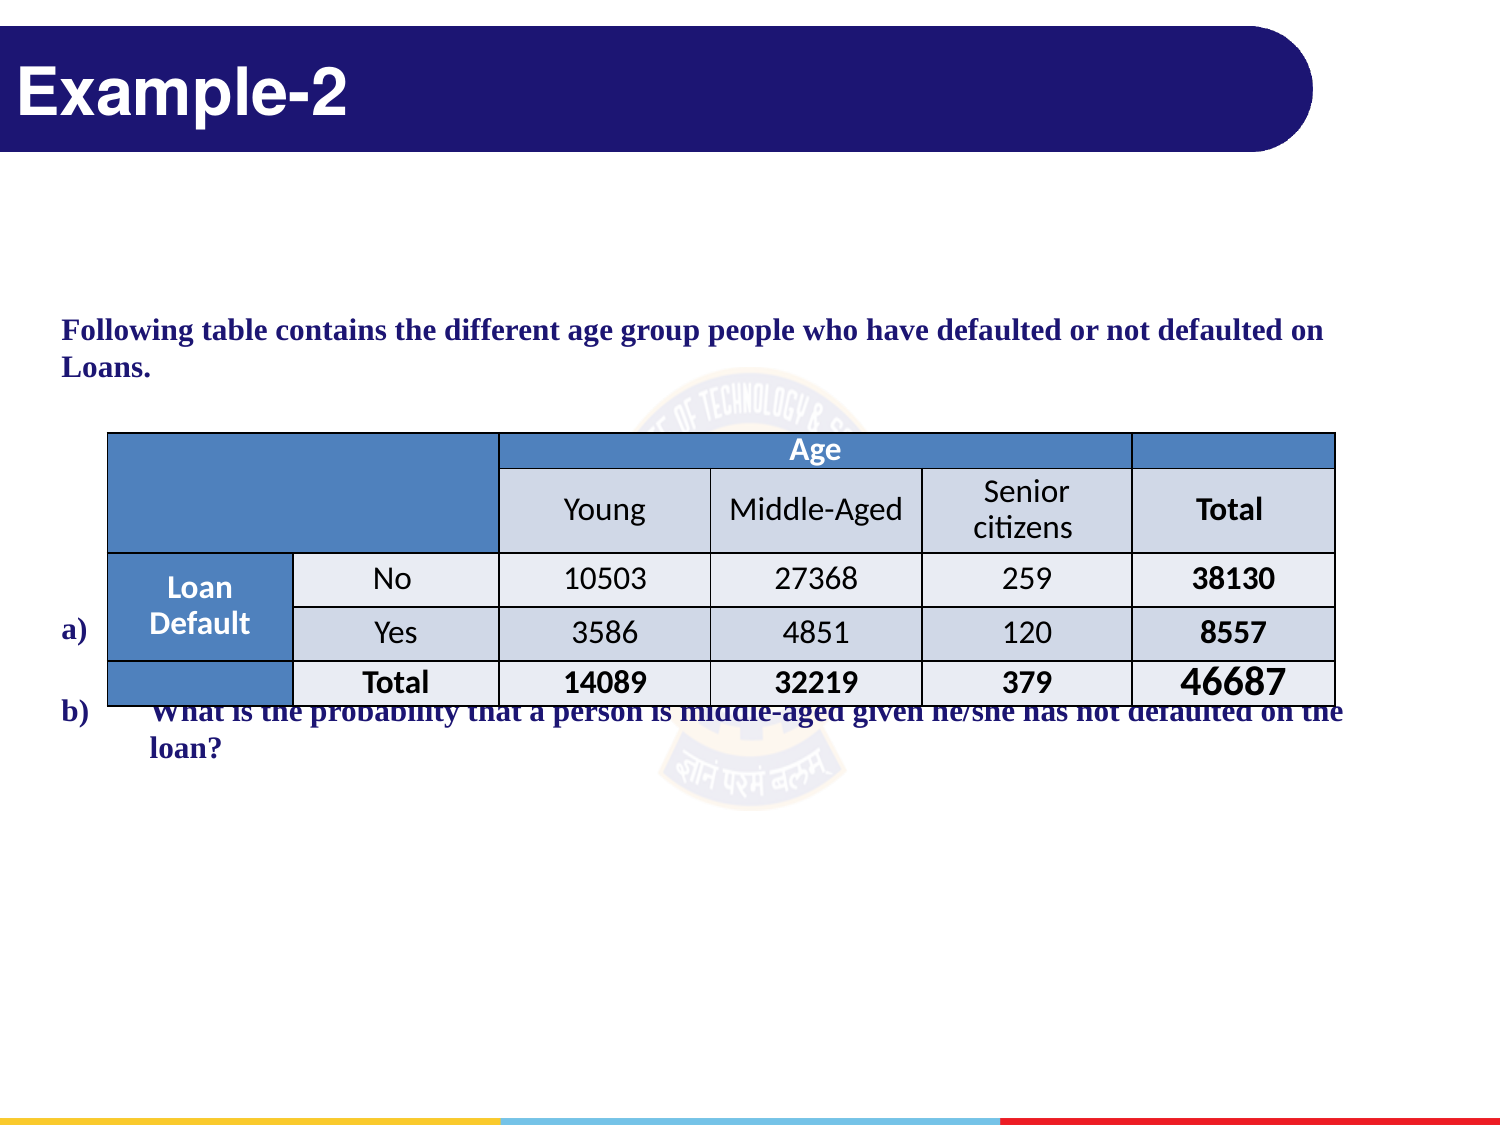

# Example-2
Following table contains the different age group people who have defaulted or not defaulted on Loans.

What is the probability that a person will not default on the loan given he/she is middle-aged?
What is the probability that a person is middle-aged given he/she has not defaulted on the loan?

|  |  | Age |  |  |  |
| --- | --- | --- | --- | --- | --- |
|  |  | Young | Middle-Aged | Senior citizens | Total |
| Loan Default | No | 10503 | 27368 | 259 | 38130 |
|  | Yes | 3586 | 4851 | 120 | 8557 |
|  | Total | 14089 | 32219 | 379 | 46687 |